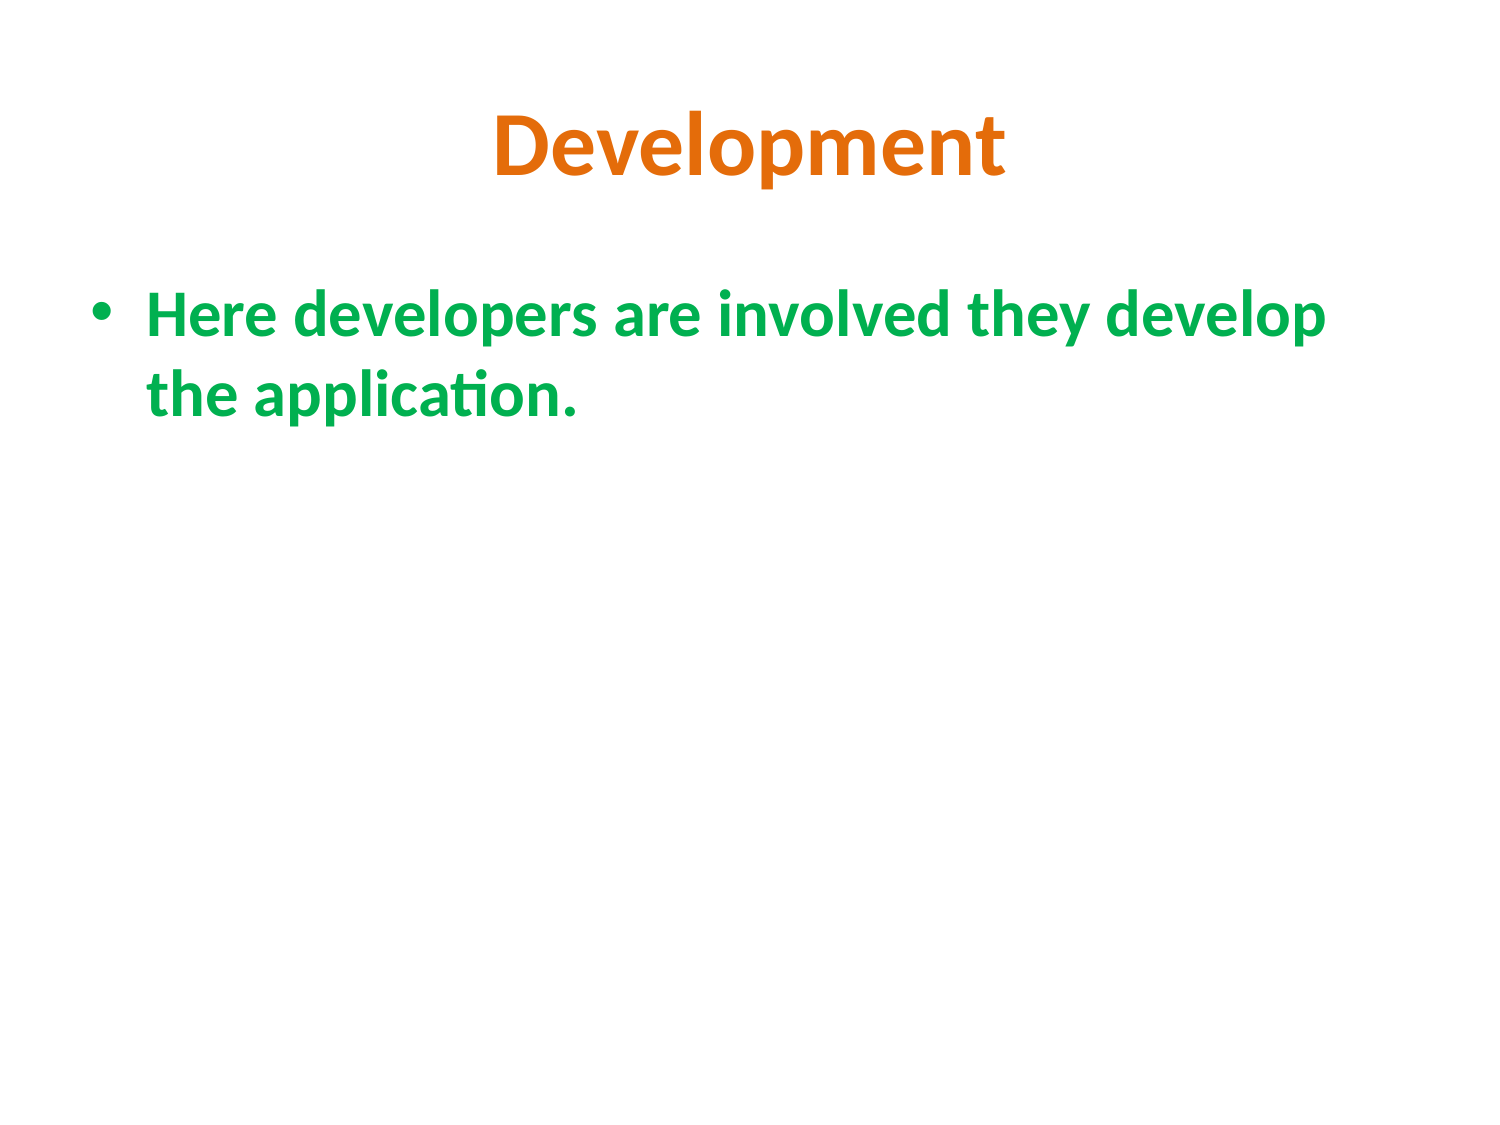

# Development
Here developers are involved they develop the application.